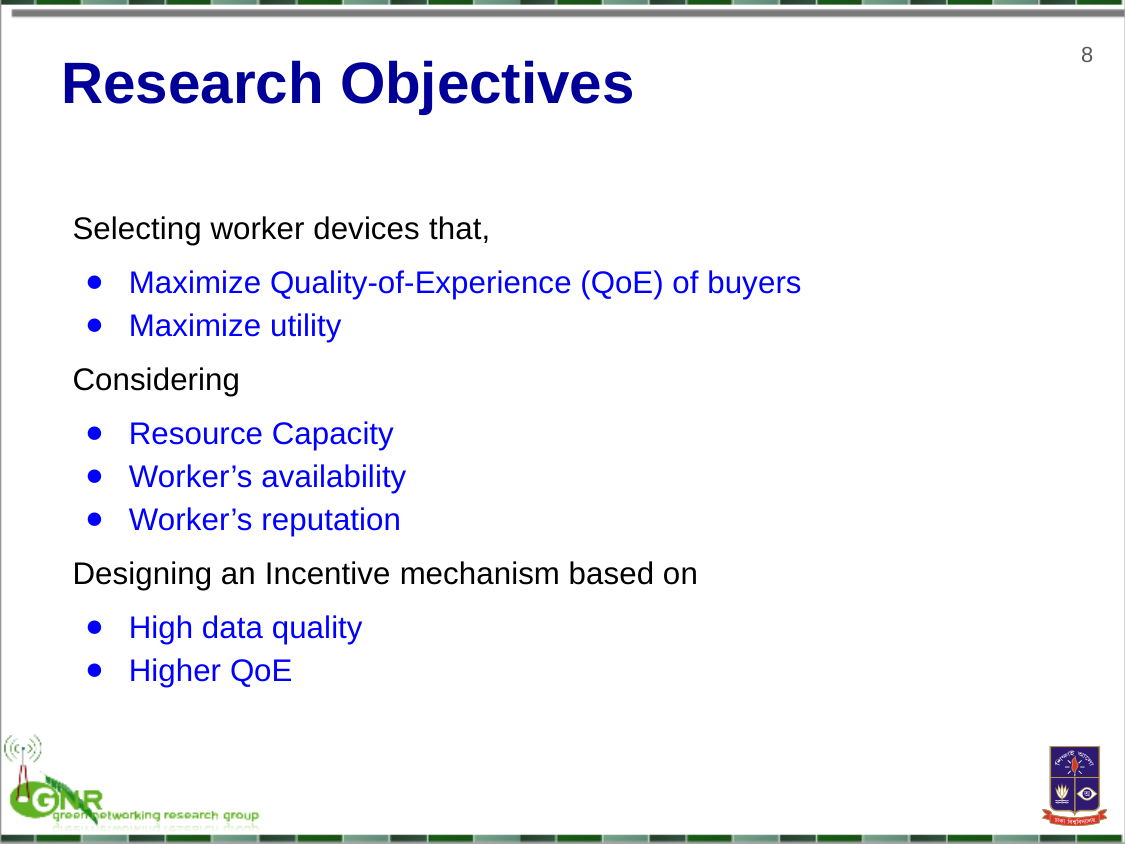

8
Research Objectives

Selecting worker devices that,
Maximize Quality-of-Experience (QoE) of buyers
Maximize utility
Considering
Resource Capacity
Worker’s availability
Worker’s reputation
Designing an Incentive mechanism based on
High data quality
Higher QoE